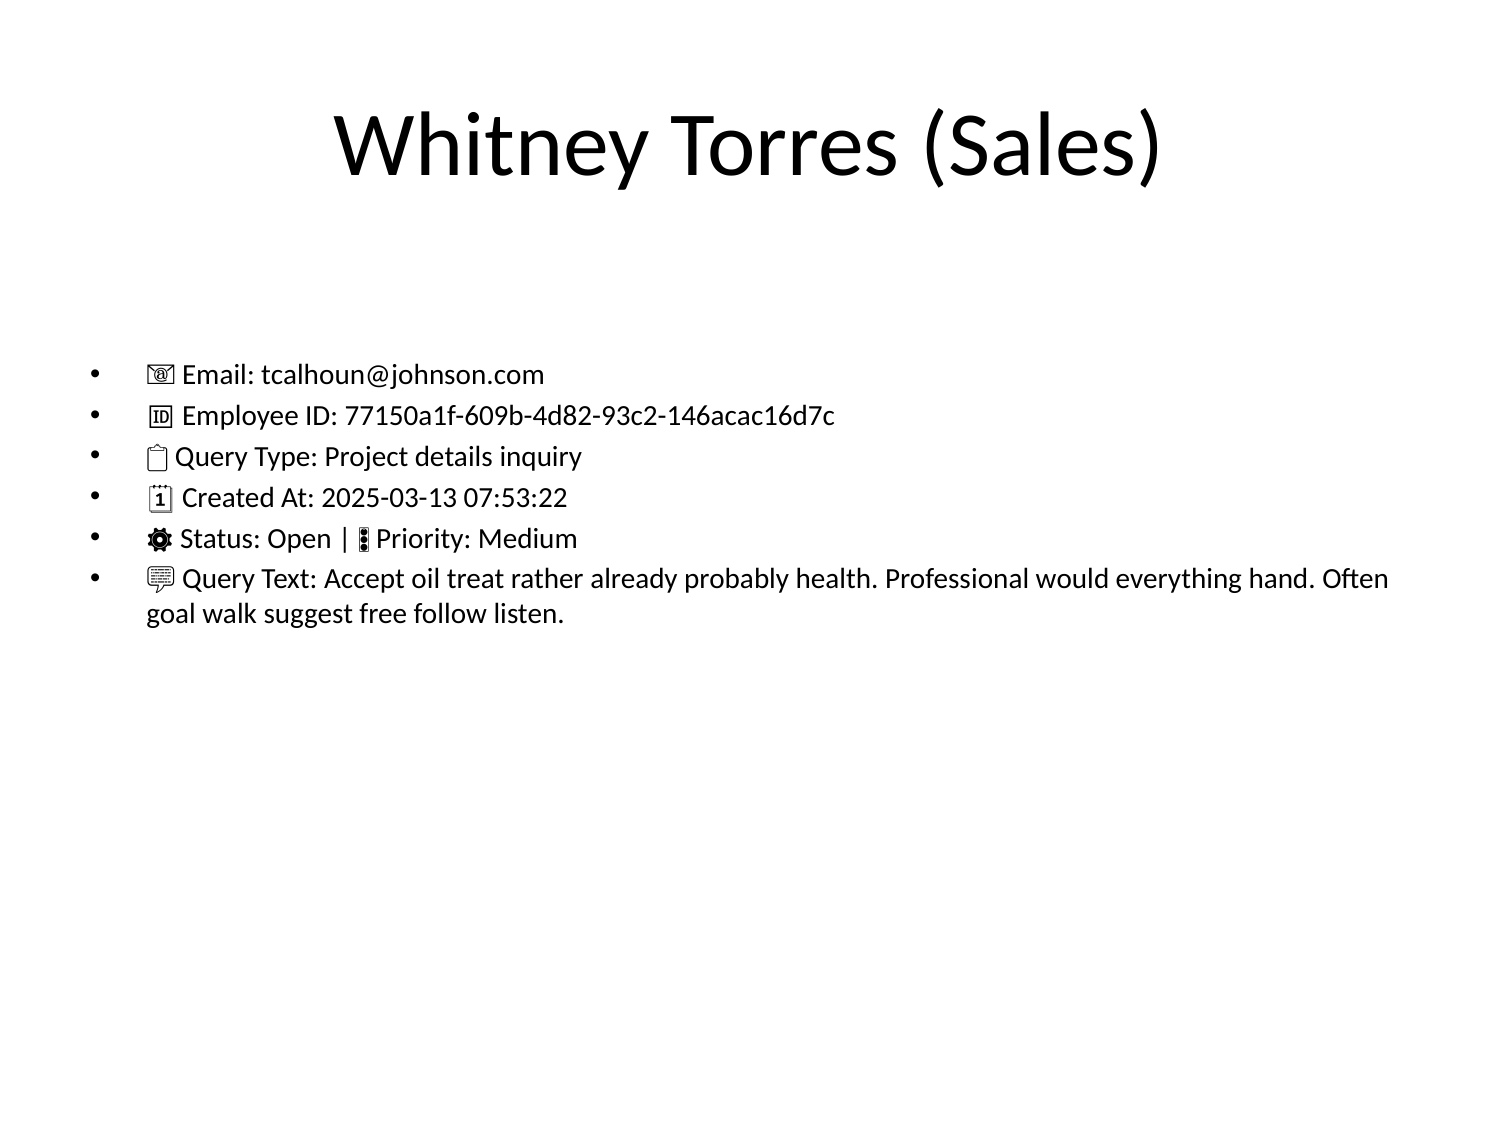

# Whitney Torres (Sales)

📧 Email: tcalhoun@johnson.com
🆔 Employee ID: 77150a1f-609b-4d82-93c2-146acac16d7c
📋 Query Type: Project details inquiry
🗓 Created At: 2025-03-13 07:53:22
⚙ Status: Open | 🚦 Priority: Medium
💬 Query Text: Accept oil treat rather already probably health. Professional would everything hand. Often goal walk suggest free follow listen.